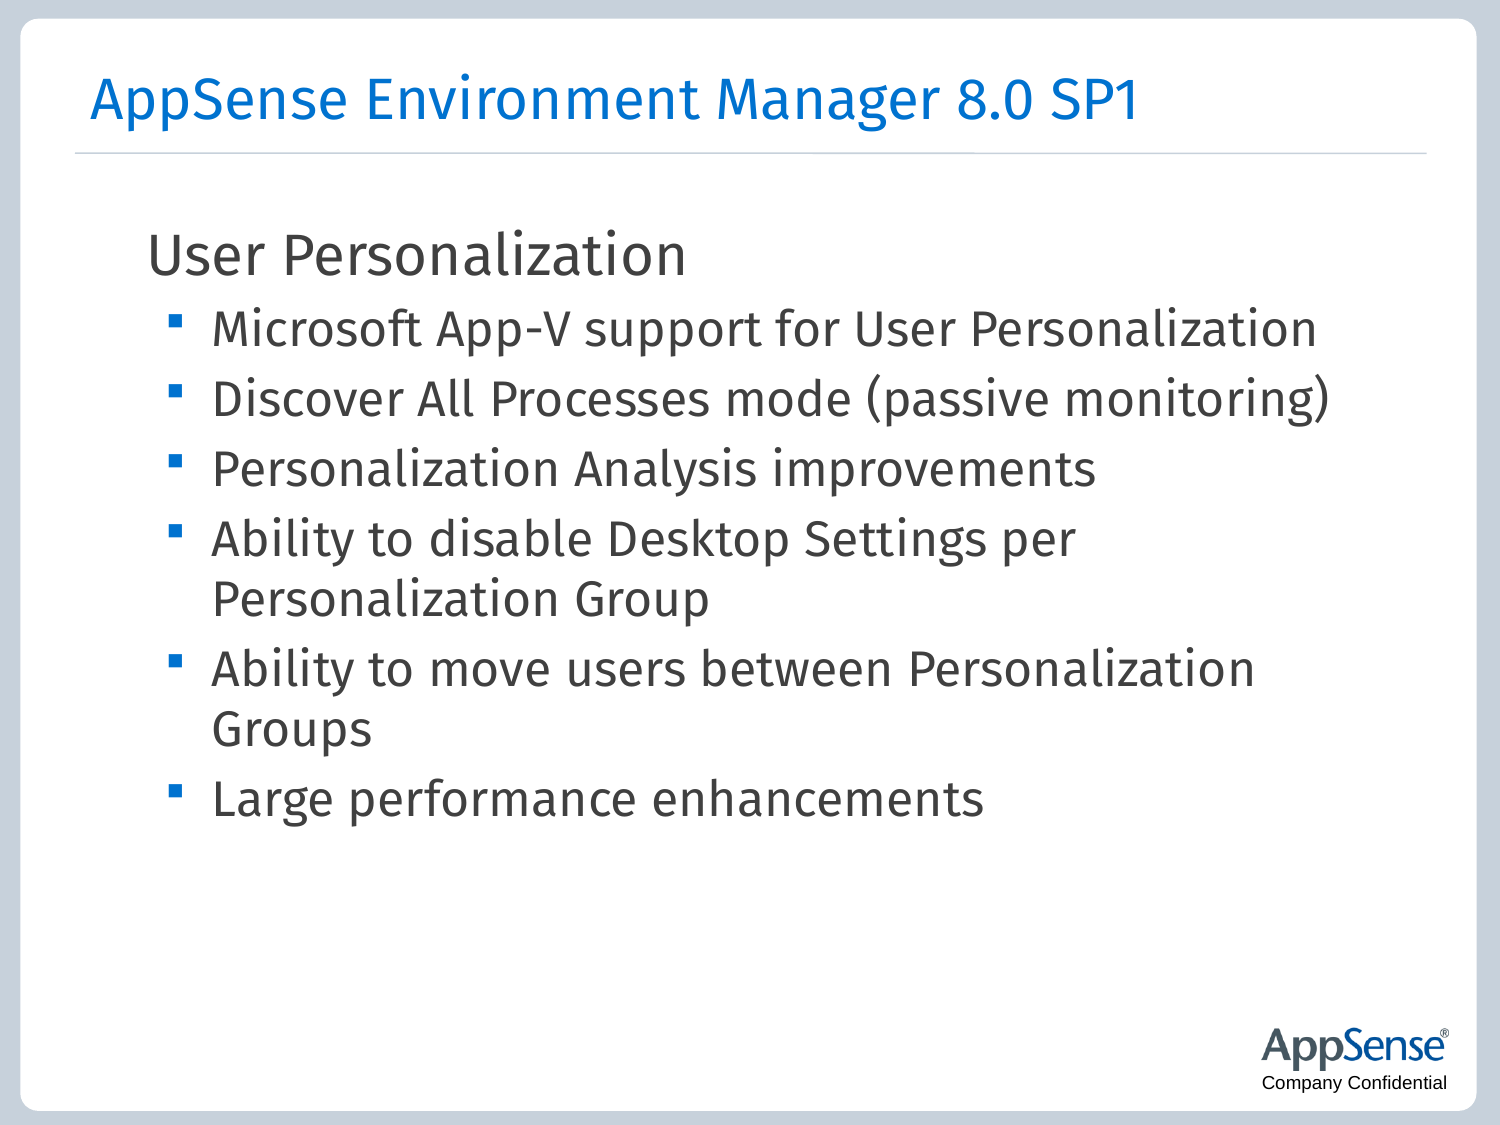

# AppSense Environment Manager 8.0 SP1
	User Personalization
Microsoft App-V support for User Personalization
Discover All Processes mode (passive monitoring)
Personalization Analysis improvements
Ability to disable Desktop Settings per Personalization Group
Ability to move users between Personalization Groups
Large performance enhancements